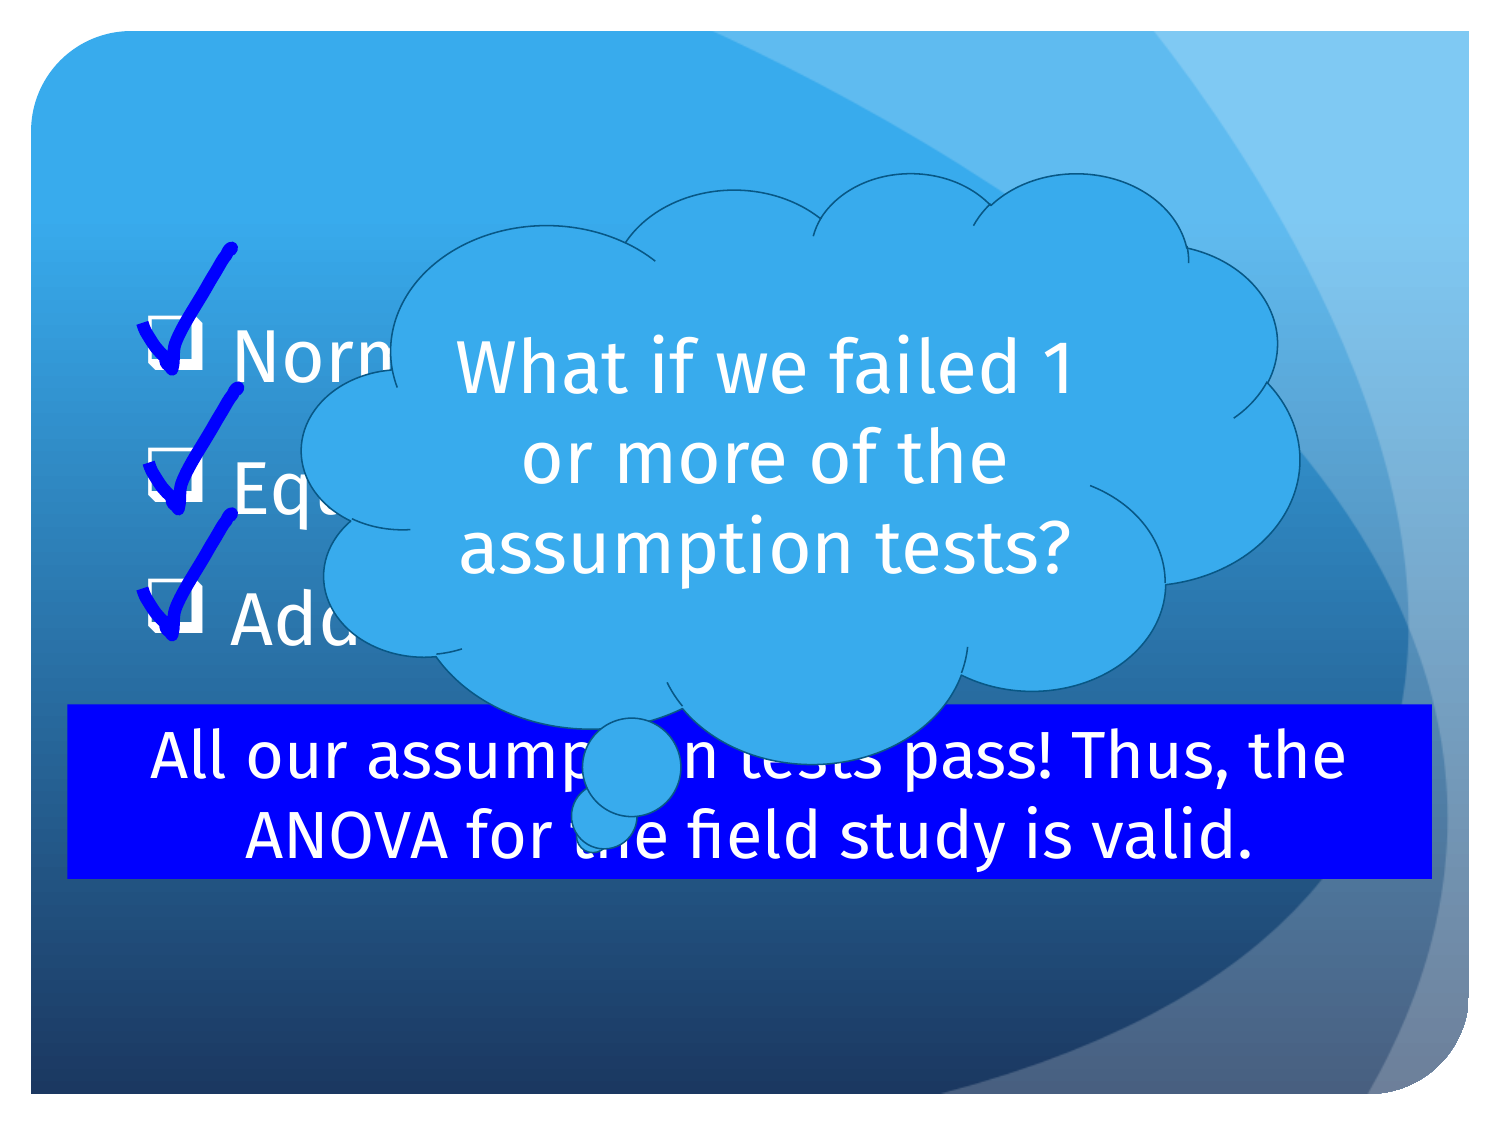

#
What if we failed 1 or more of the assumption tests?

 Normally distributed errors
 Equal variance
 Additivity

All our assumption tests pass! Thus, the ANOVA for the field study is valid.